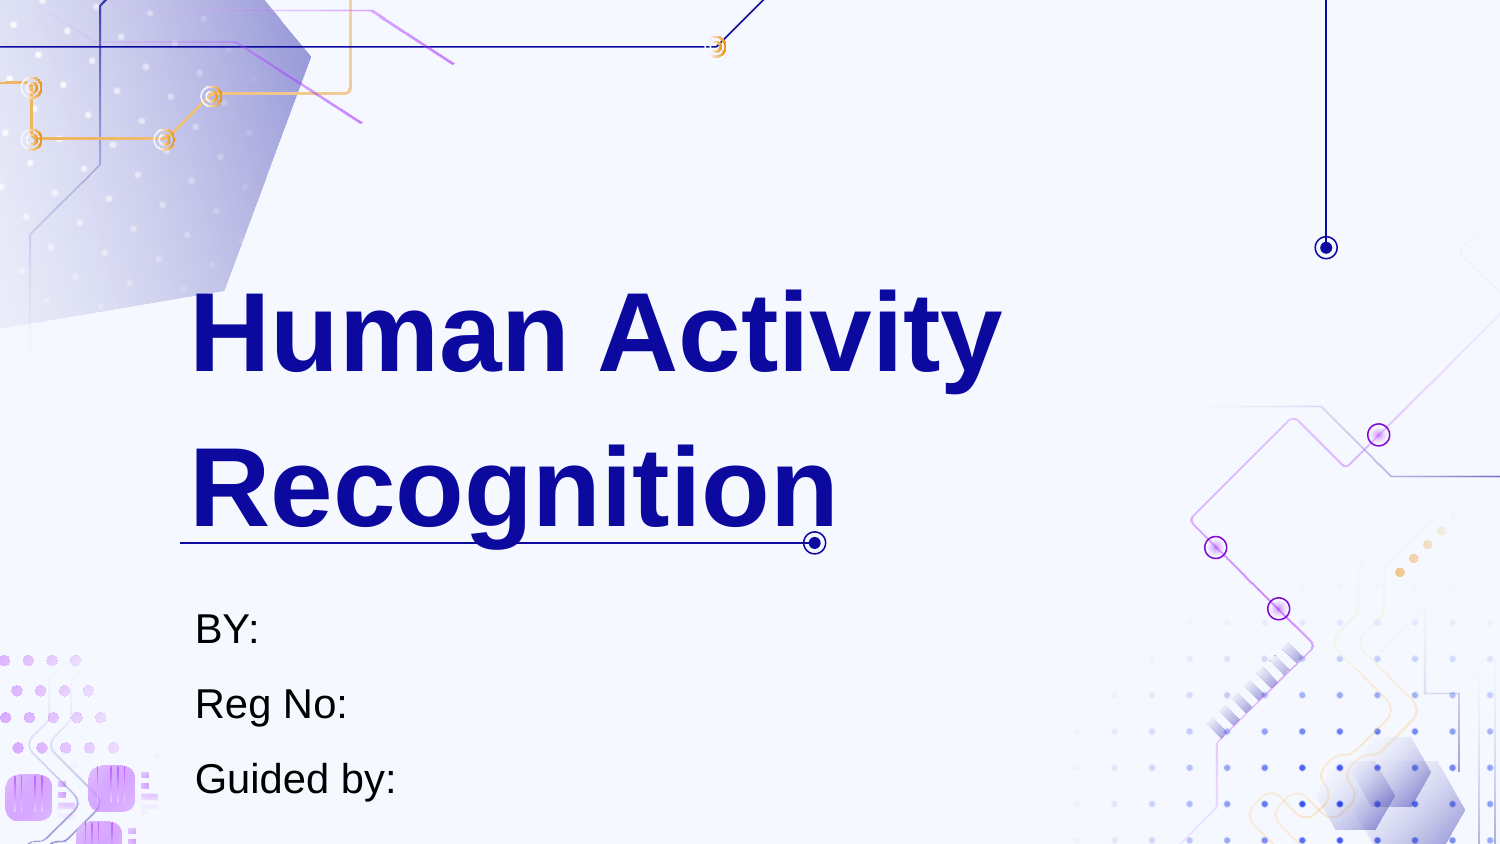

# Human Activity Recognition

BY:
Reg No:
Guided by: